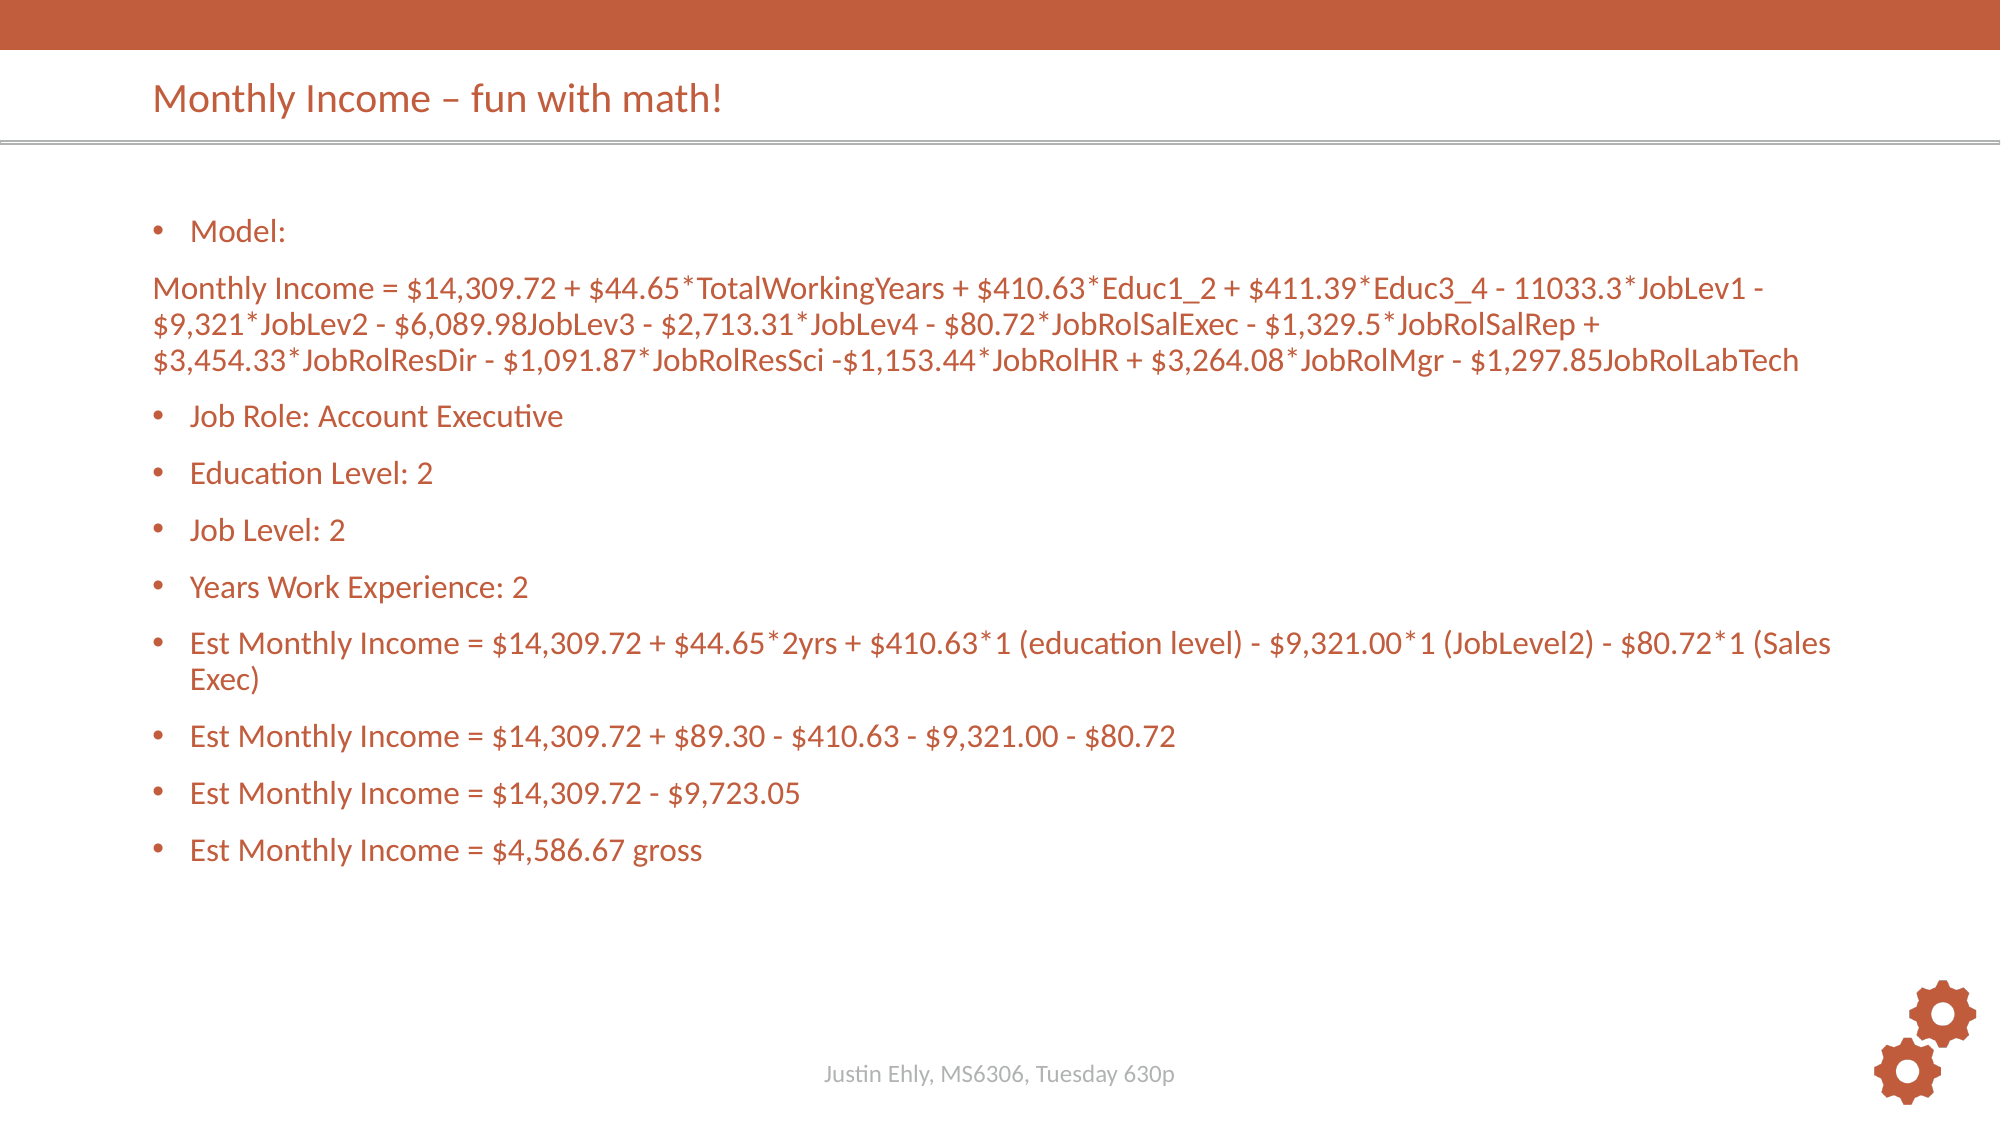

# Monthly Income – fun with math!
Model:
Monthly Income = $14,309.72 + $44.65*TotalWorkingYears + $410.63*Educ1_2 + $411.39*Educ3_4 - 11033.3*JobLev1 - $9,321*JobLev2 - $6,089.98JobLev3 - $2,713.31*JobLev4 - $80.72*JobRolSalExec - $1,329.5*JobRolSalRep + $3,454.33*JobRolResDir - $1,091.87*JobRolResSci -$1,153.44*JobRolHR + $3,264.08*JobRolMgr - $1,297.85JobRolLabTech
Job Role: Account Executive
Education Level: 2
Job Level: 2
Years Work Experience: 2
Est Monthly Income = $14,309.72 + $44.65*2yrs + $410.63*1 (education level) - $9,321.00*1 (JobLevel2) - $80.72*1 (Sales Exec)
Est Monthly Income = $14,309.72 + $89.30 - $410.63 - $9,321.00 - $80.72
Est Monthly Income = $14,309.72 - $9,723.05
Est Monthly Income = $4,586.67 gross
Justin Ehly, MS6306, Tuesday 630p